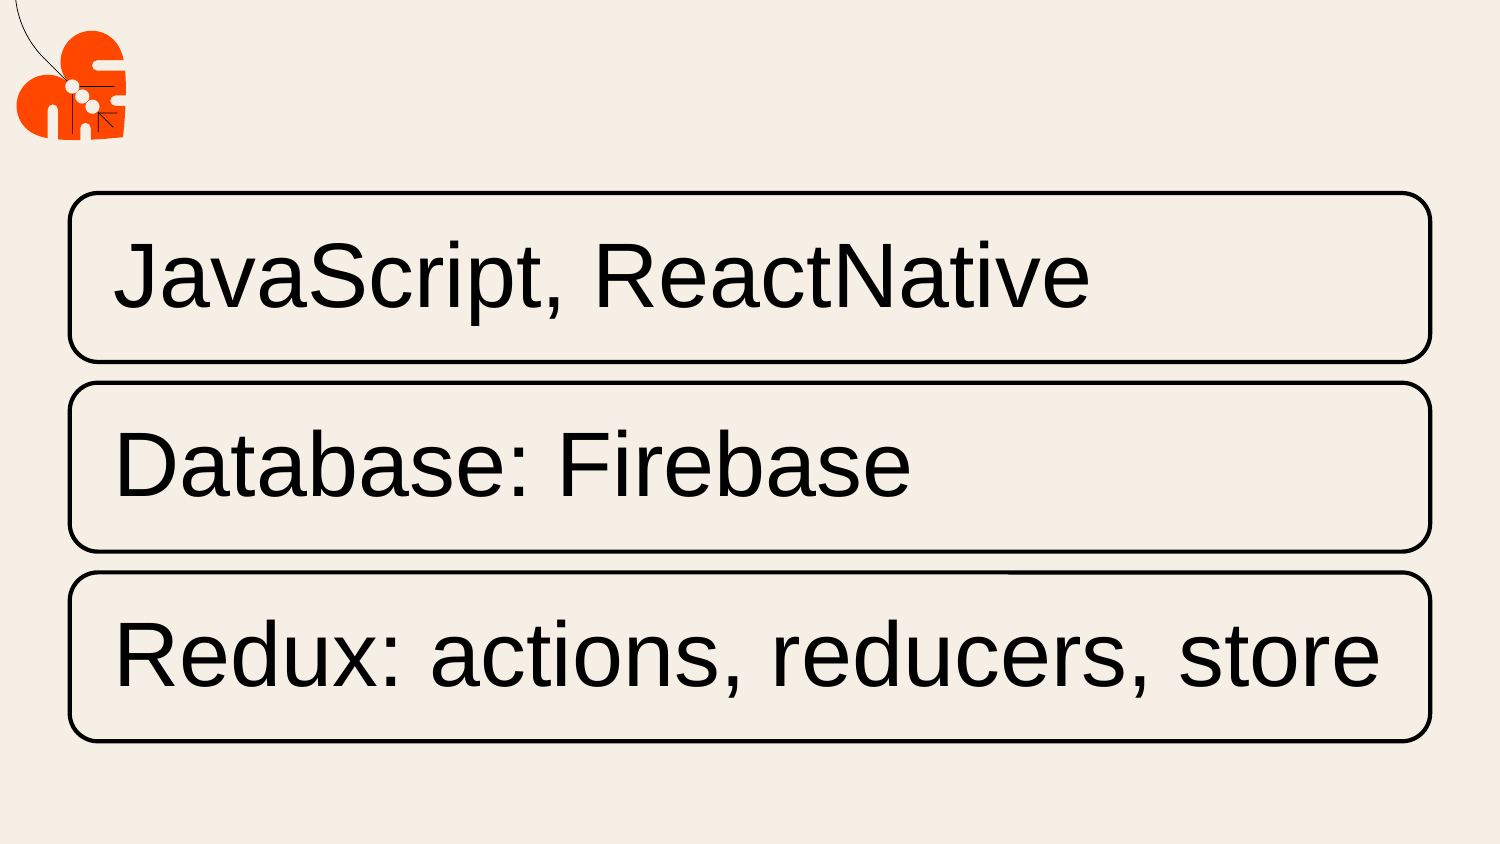

JavaScript, ReactNative
Database: Firebase
Redux: actions, reducers, store